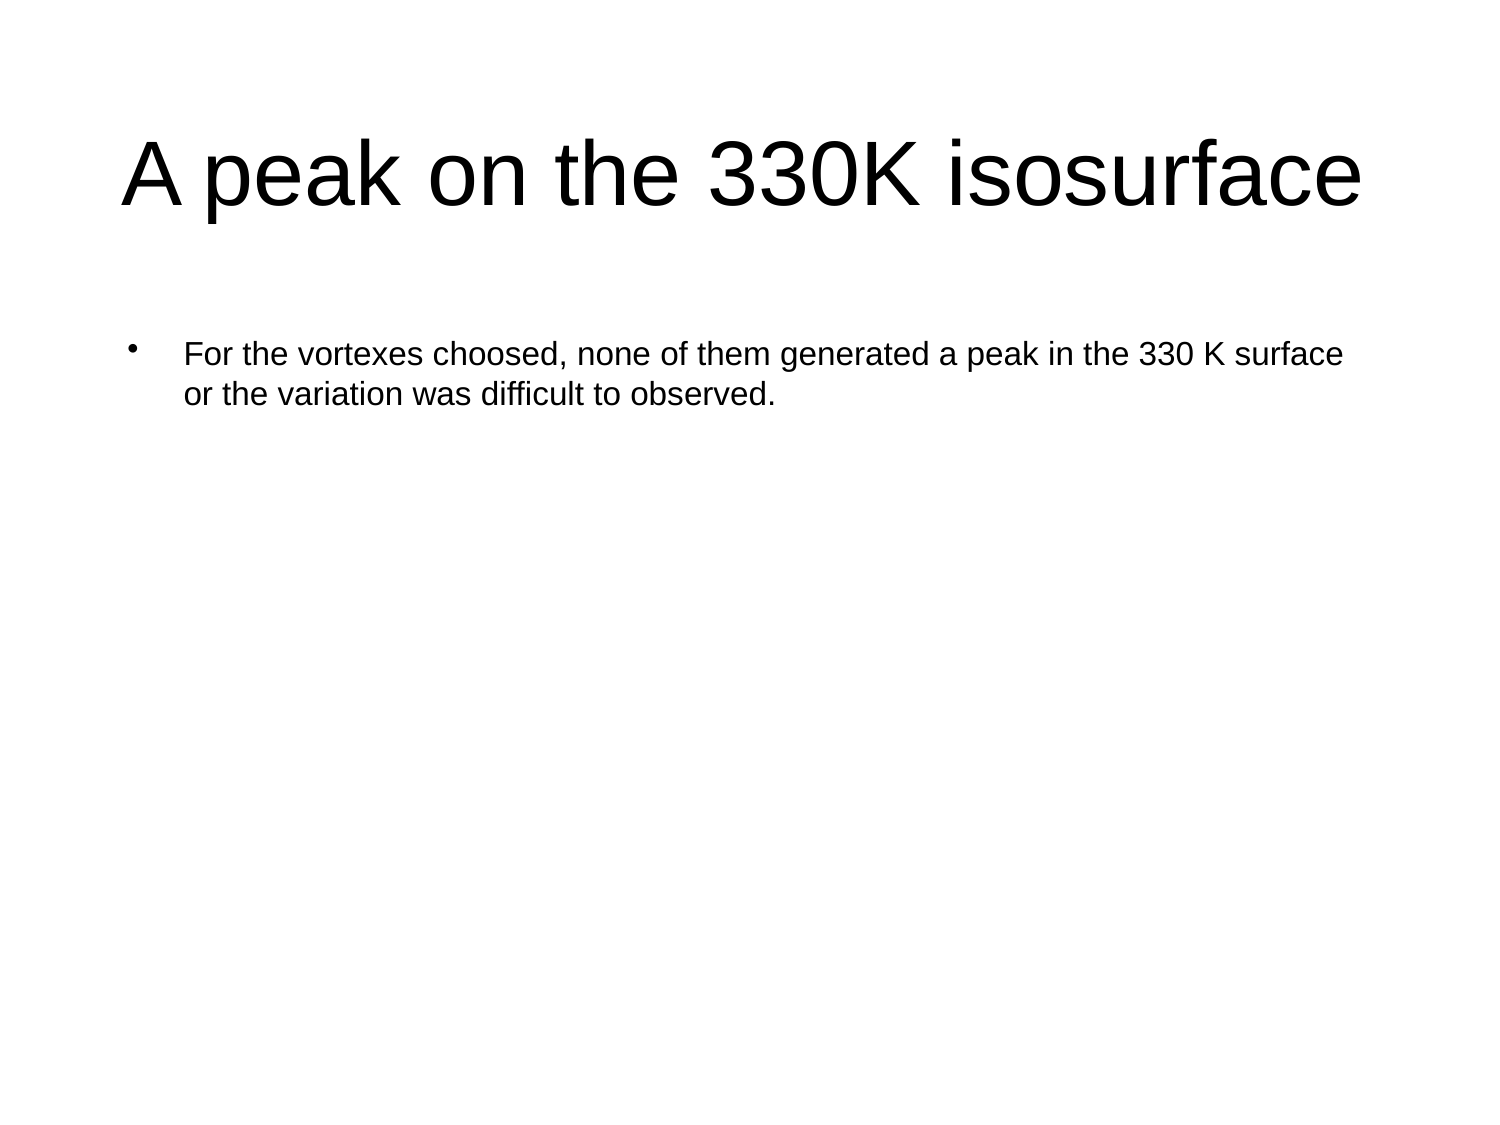

# A peak on the 330K isosurface
For the vortexes choosed, none of them generated a peak in the 330 K surface or the variation was difficult to observed.